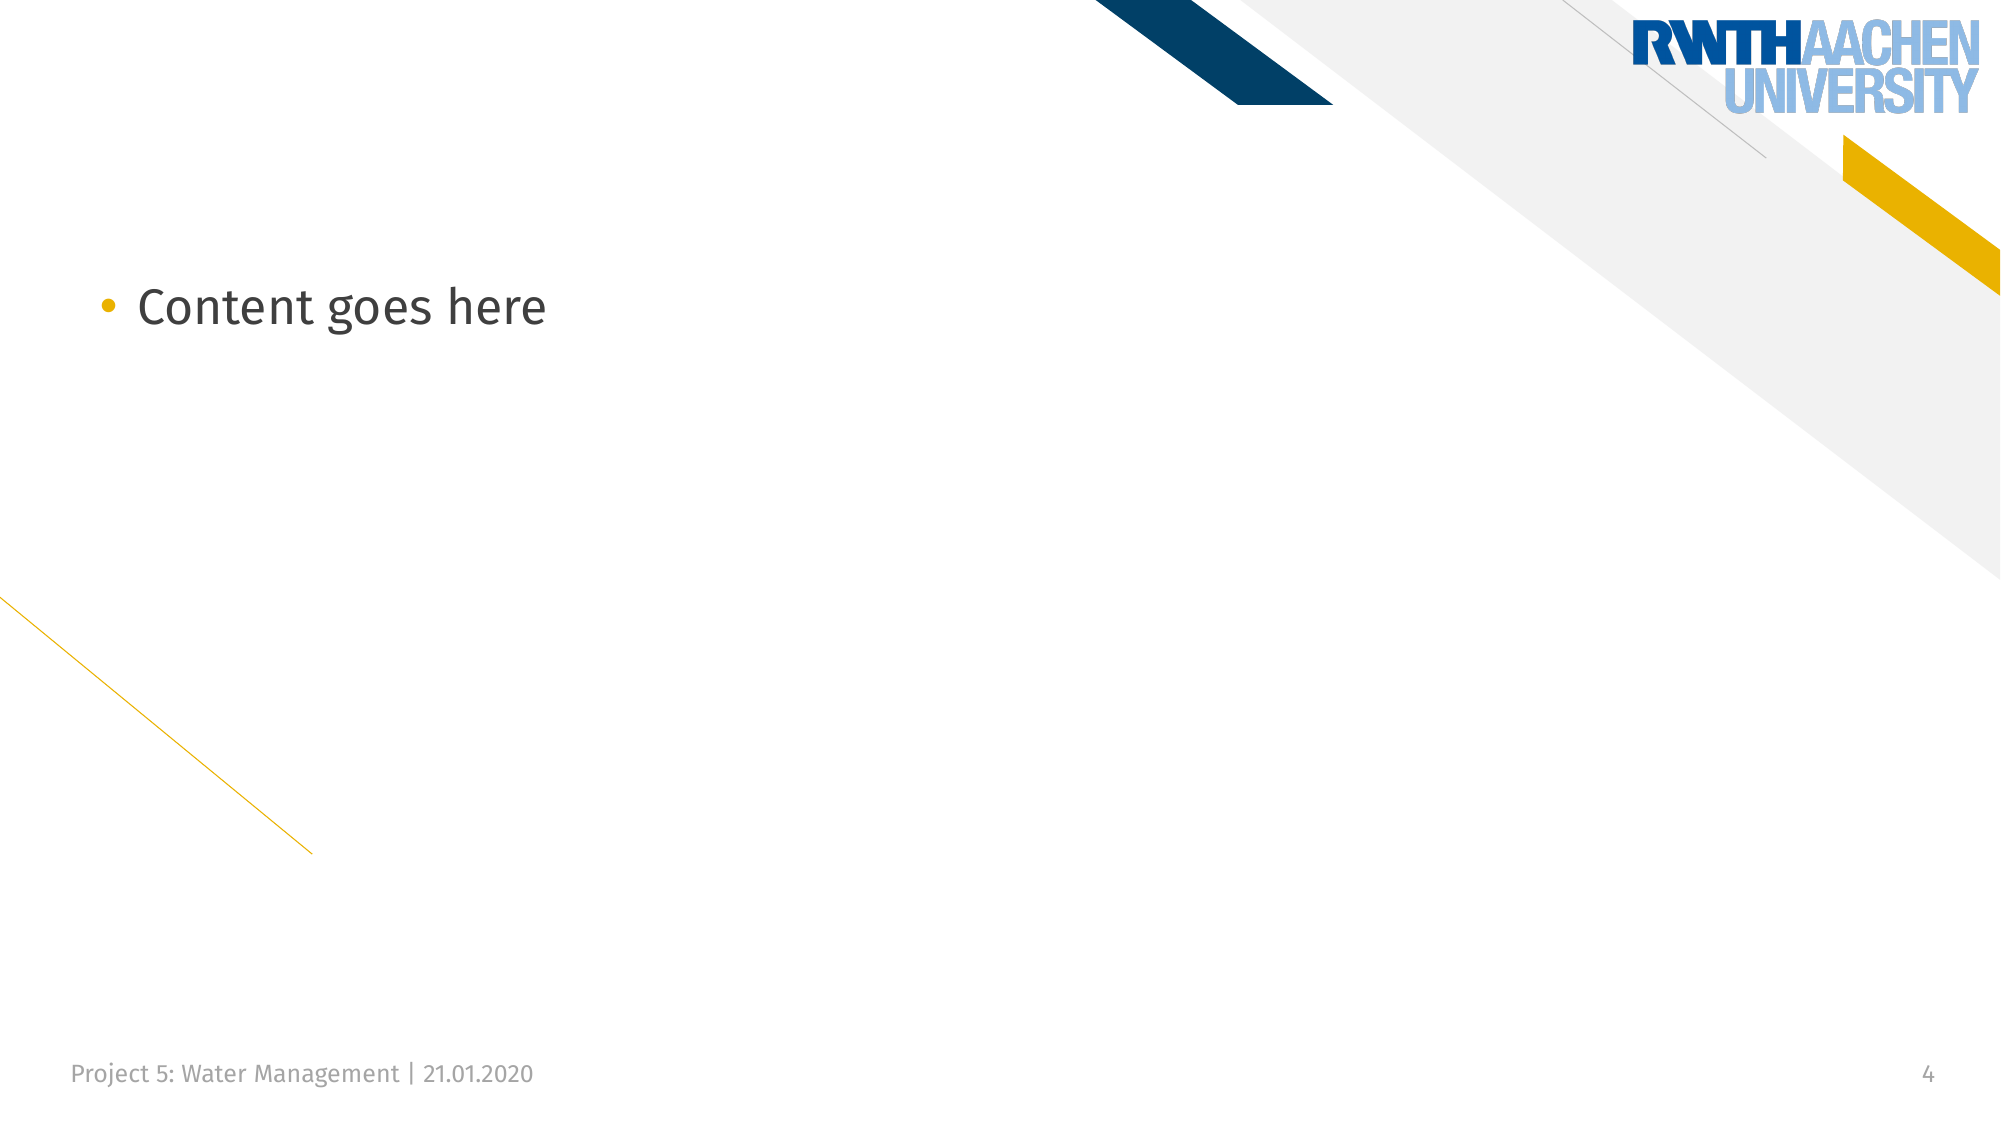

#
Content goes here
Project 5: Water Management | 21.01.2020
4